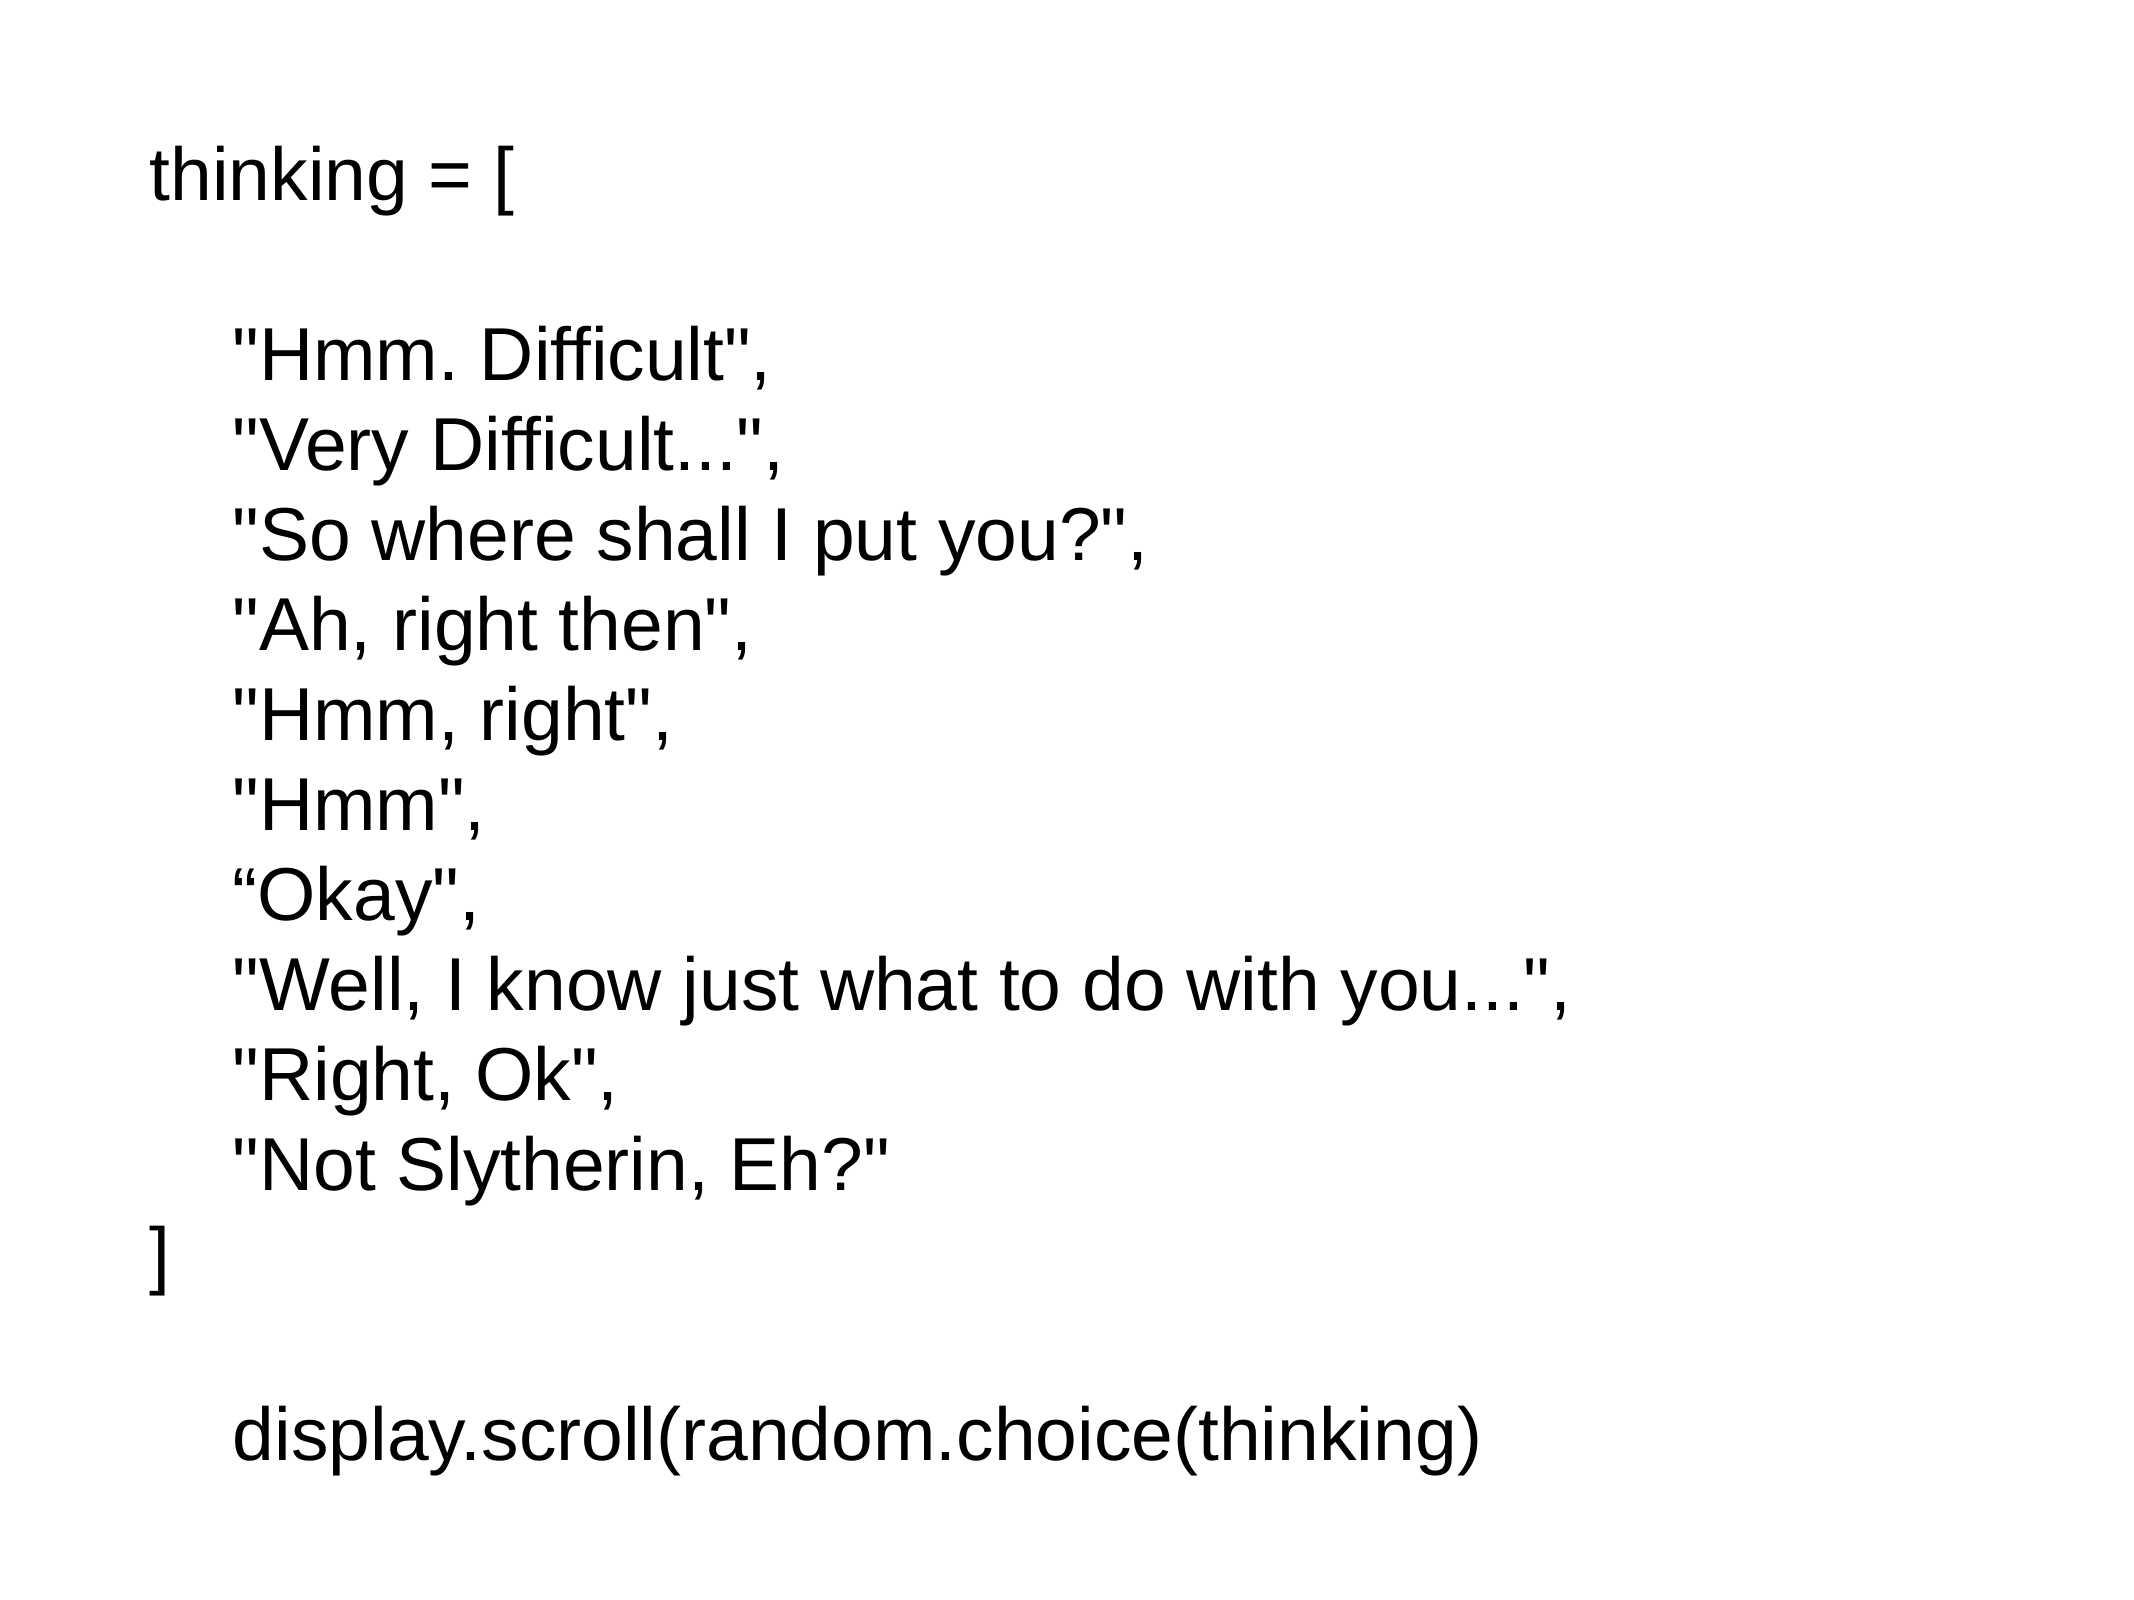

thinking = [

    "Hmm. Difficult",
    "Very Difficult...",
    "So where shall I put you?",
    "Ah, right then",
    "Hmm, right",
    "Hmm",
    “Okay",
    "Well, I know just what to do with you...",
    "Right, Ok",
    "Not Slytherin, Eh?"
]

    display.scroll(random.choice(thinking)